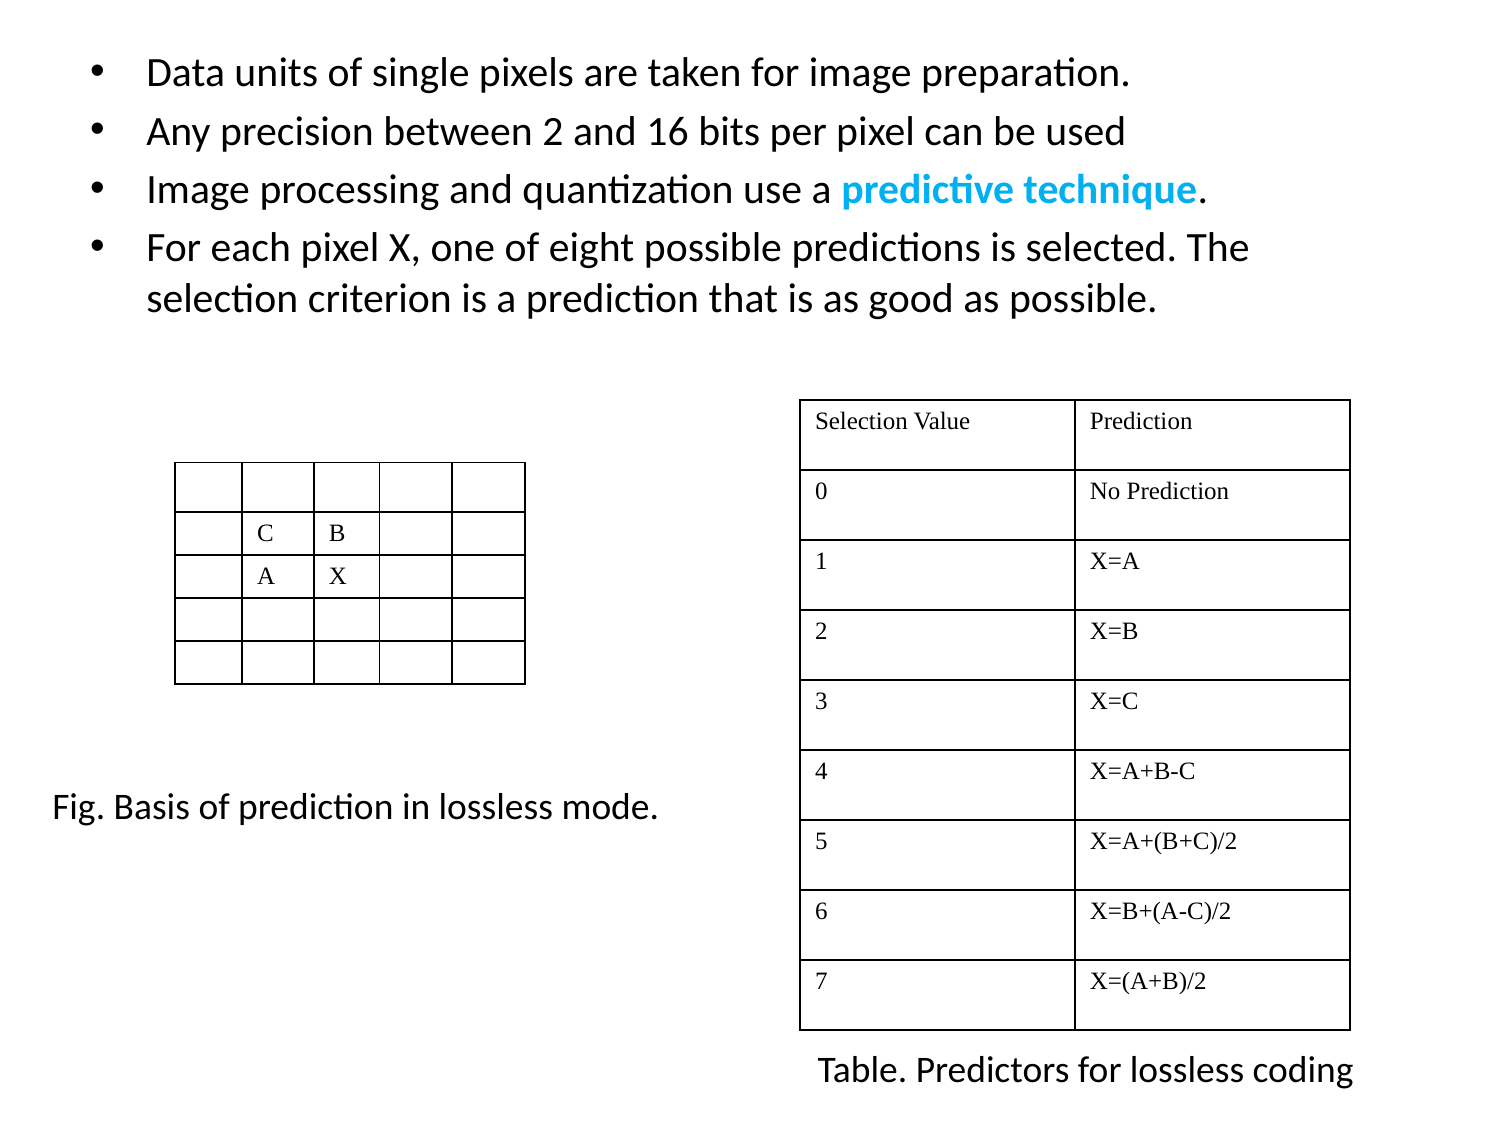

Data units of single pixels are taken for image preparation.
Any precision between 2 and 16 bits per pixel can be used
Image processing and quantization use a predictive technique.
For each pixel X, one of eight possible predictions is selected. The selection criterion is a prediction that is as good as possible.

| Selection Value | Prediction |
| --- | --- |
| 0 | No Prediction |
| 1 | X=A |
| 2 | X=B |
| 3 | X=C |
| 4 | X=A+B-C |
| 5 | X=A+(B+C)/2 |
| 6 | X=B+(A-C)/2 |
| 7 | X=(A+B)/2 |
|  |  |  |  |  |
| --- | --- | --- | --- | --- |
|  | C | B |  |  |
|  | A | X |  |  |
|  |  |  |  |  |
|  |  |  |  |  |
Fig. Basis of prediction in lossless mode.
Table. Predictors for lossless coding